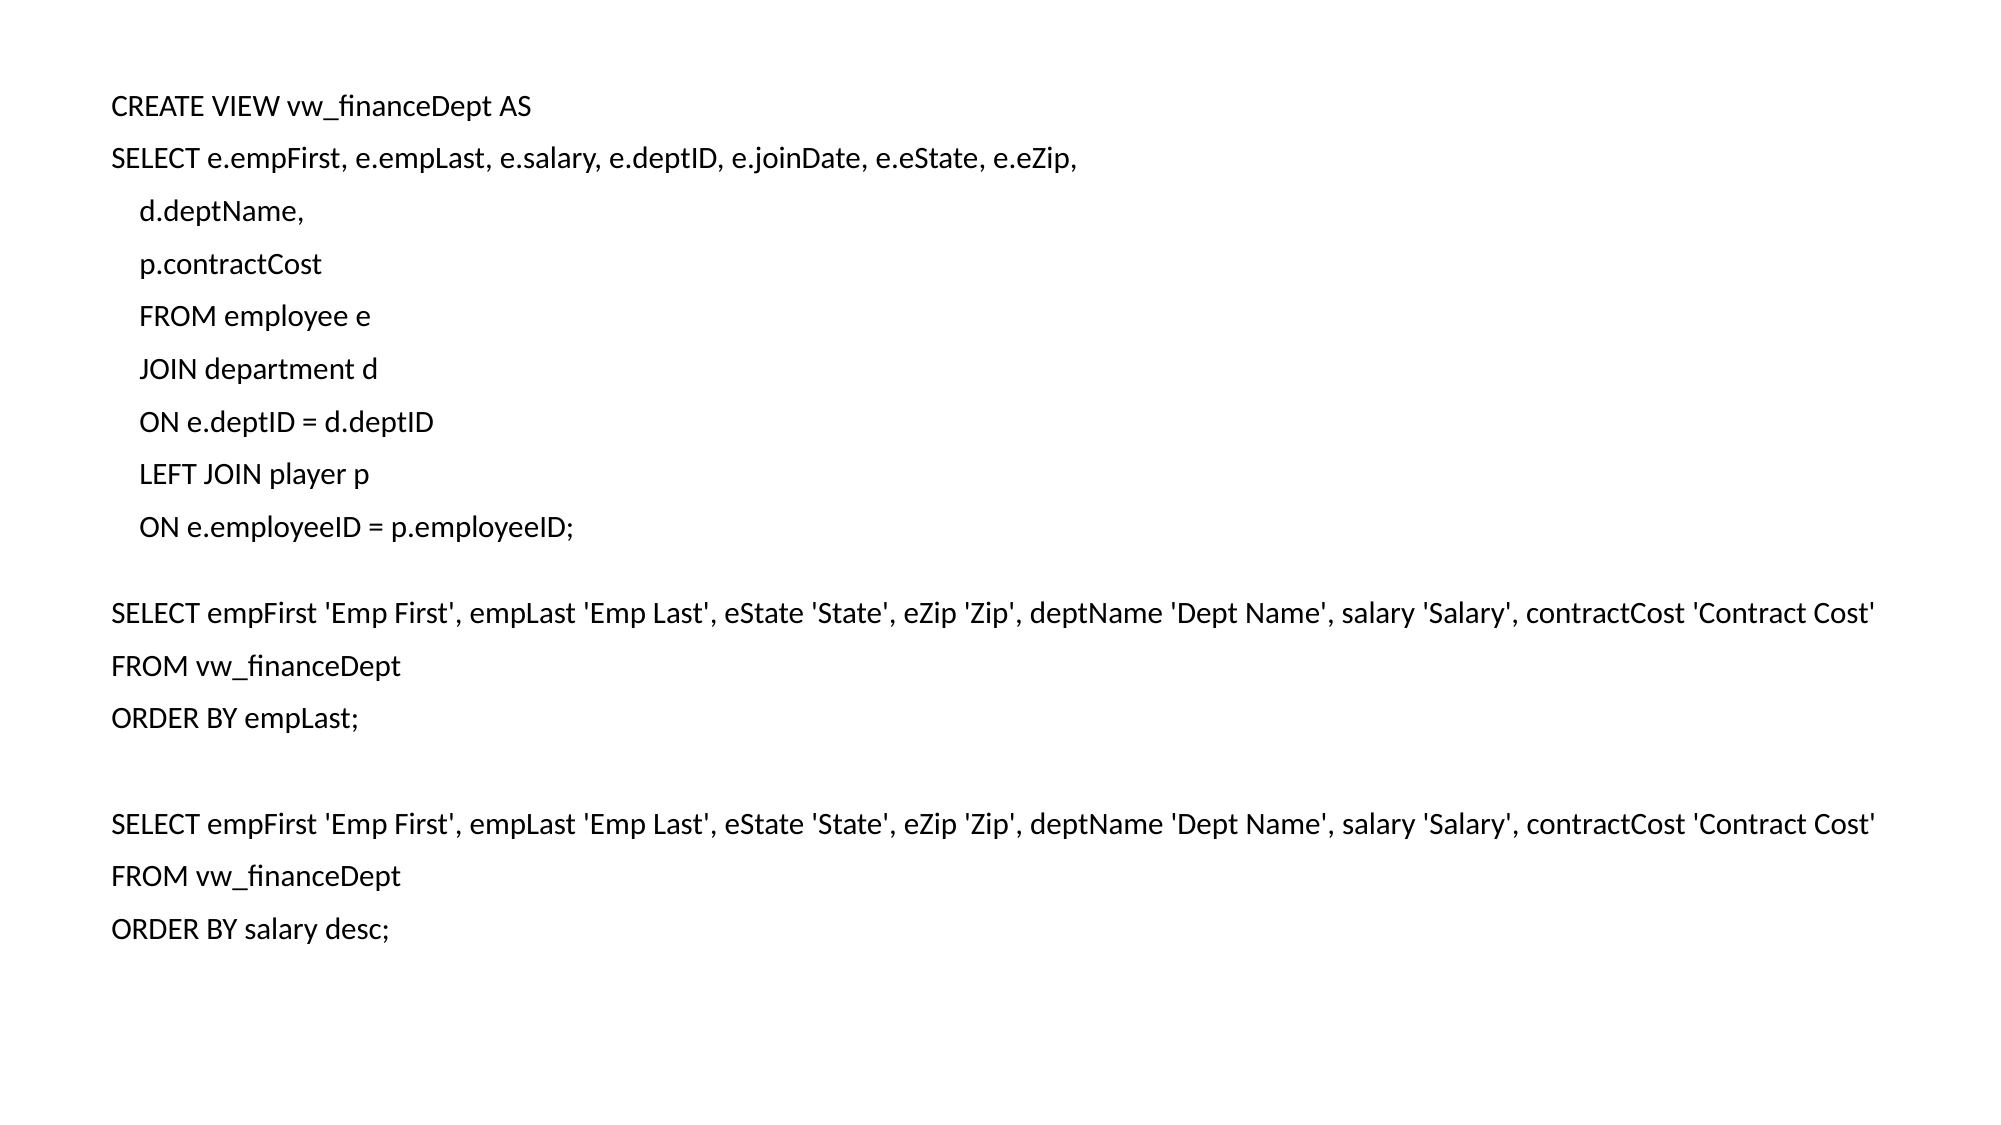

CREATE VIEW vw_financeDept AS
SELECT e.empFirst, e.empLast, e.salary, e.deptID, e.joinDate, e.eState, e.eZip,
    d.deptName,
    p.contractCost
    FROM employee e
    JOIN department d
    ON e.deptID = d.deptID
    LEFT JOIN player p
    ON e.employeeID = p.employeeID;
SELECT empFirst 'Emp First', empLast 'Emp Last', eState 'State', eZip 'Zip', deptName 'Dept Name', salary 'Salary', contractCost 'Contract Cost'
FROM vw_financeDept
ORDER BY empLast;

SELECT empFirst 'Emp First', empLast 'Emp Last', eState 'State', eZip 'Zip', deptName 'Dept Name', salary 'Salary', contractCost 'Contract Cost'
FROM vw_financeDept
ORDER BY salary desc;

# Finance Department